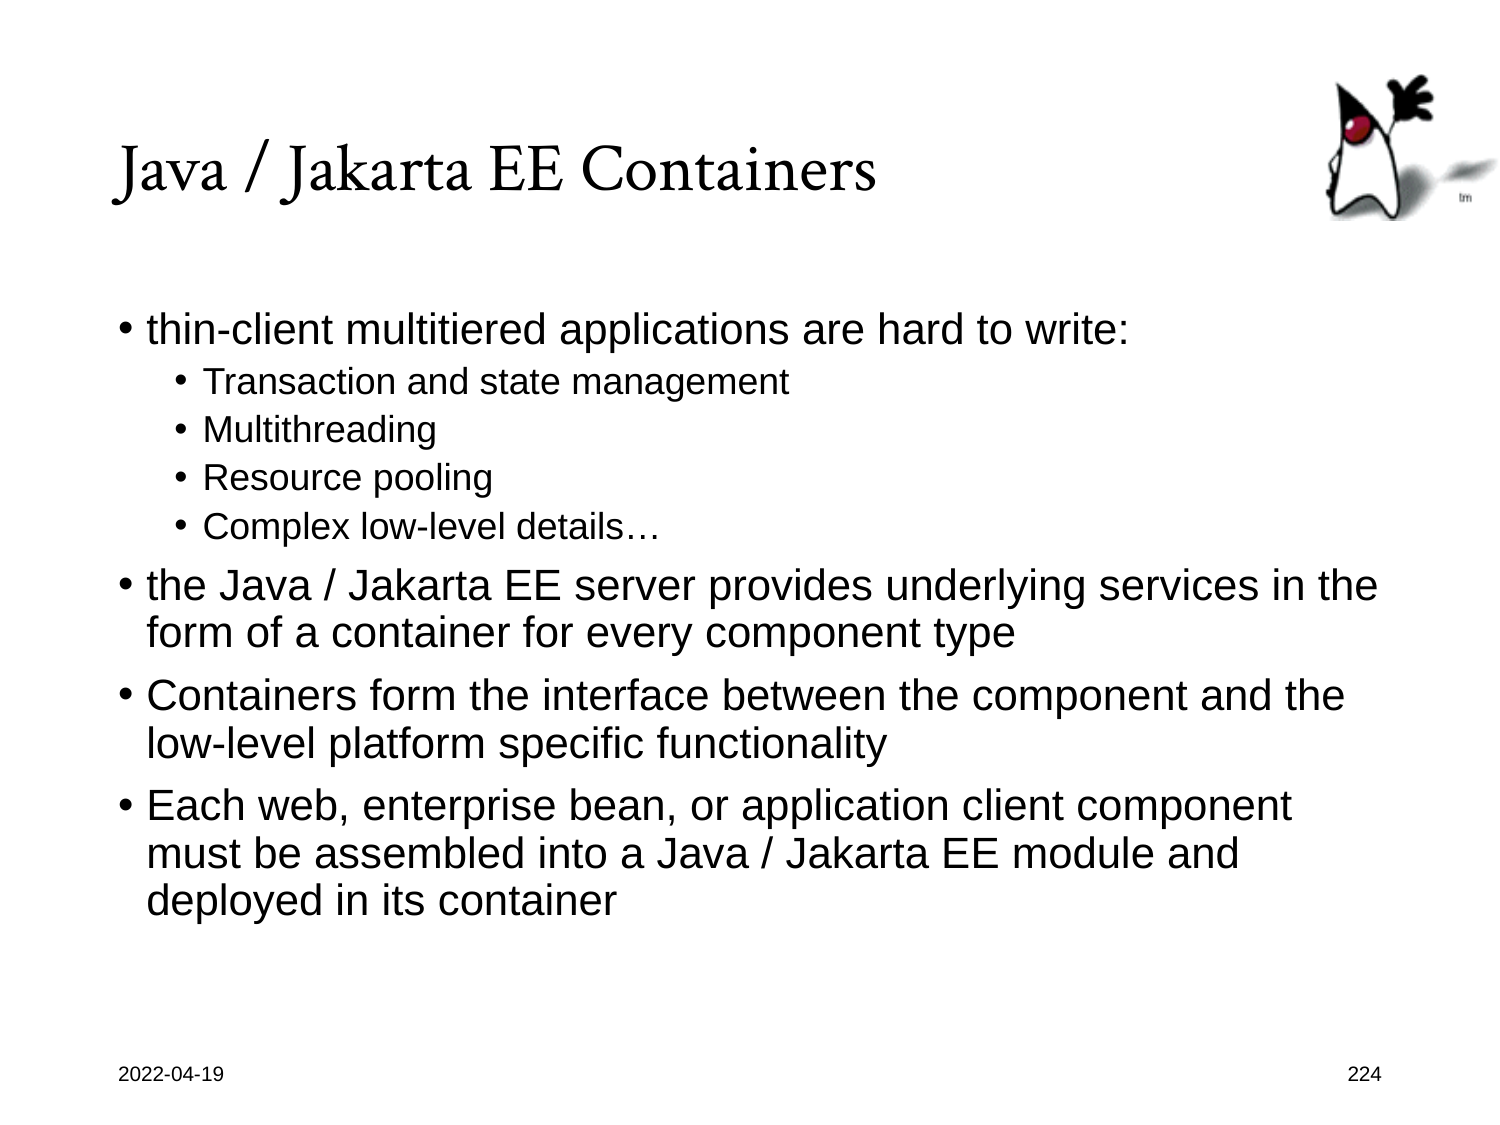

# Java / Jakarta EE Containers
thin-client multitiered applications are hard to write:
Transaction and state management
Multithreading
Resource pooling
Complex low-level details…
the Java / Jakarta EE server provides underlying services in the form of a container for every component type
Containers form the interface between the component and the low-level platform specific functionality
Each web, enterprise bean, or application client component must be assembled into a Java / Jakarta EE module and deployed in its container
2022-04-19
224